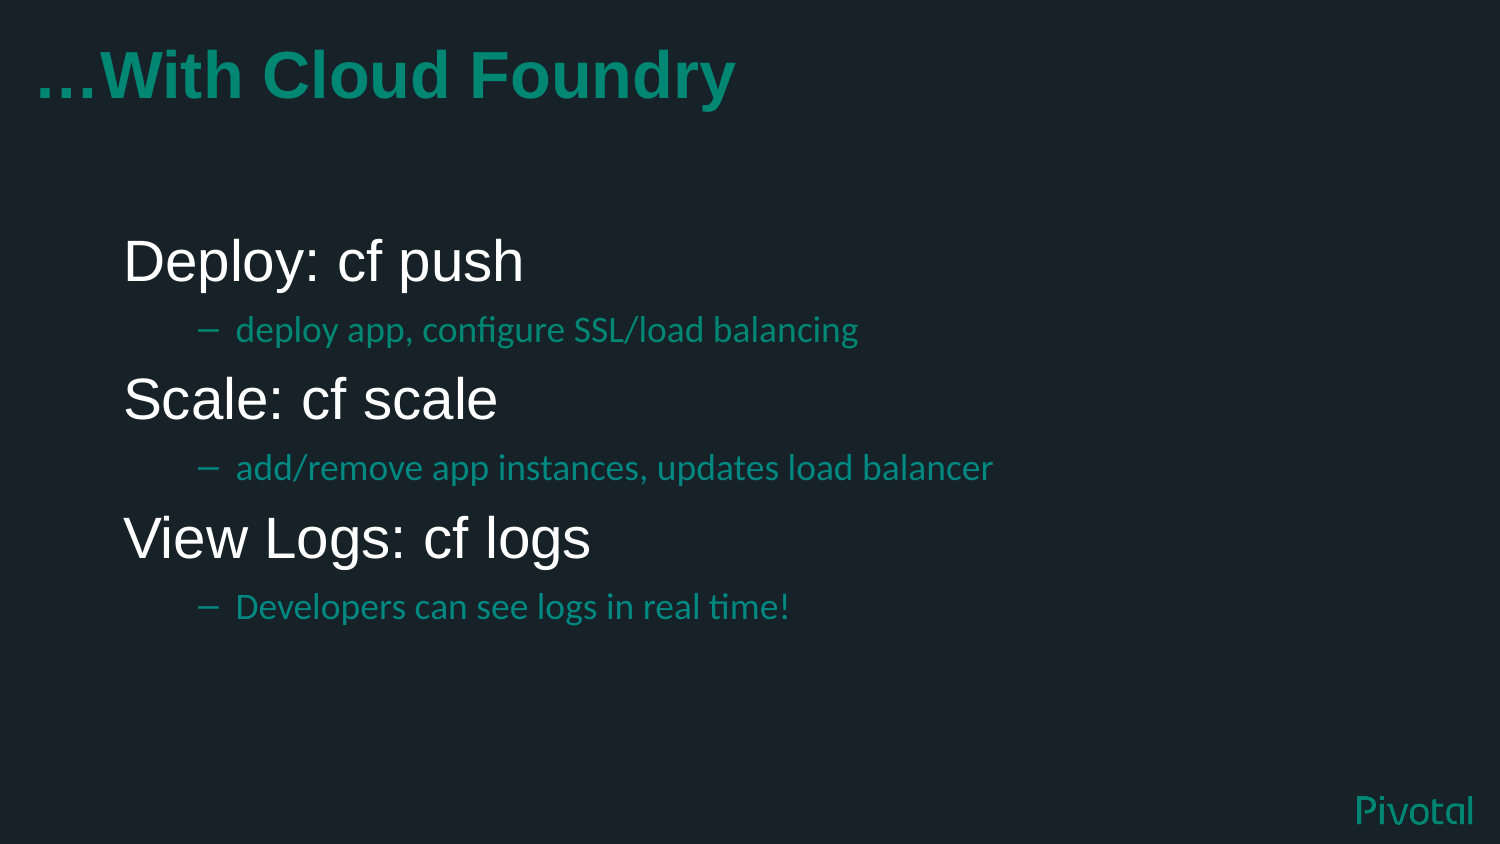

# …With Cloud Foundry

Deploy: cf push
deploy app, configure SSL/load balancing
Scale: cf scale
add/remove app instances, updates load balancer
View Logs: cf logs
Developers can see logs in real time!